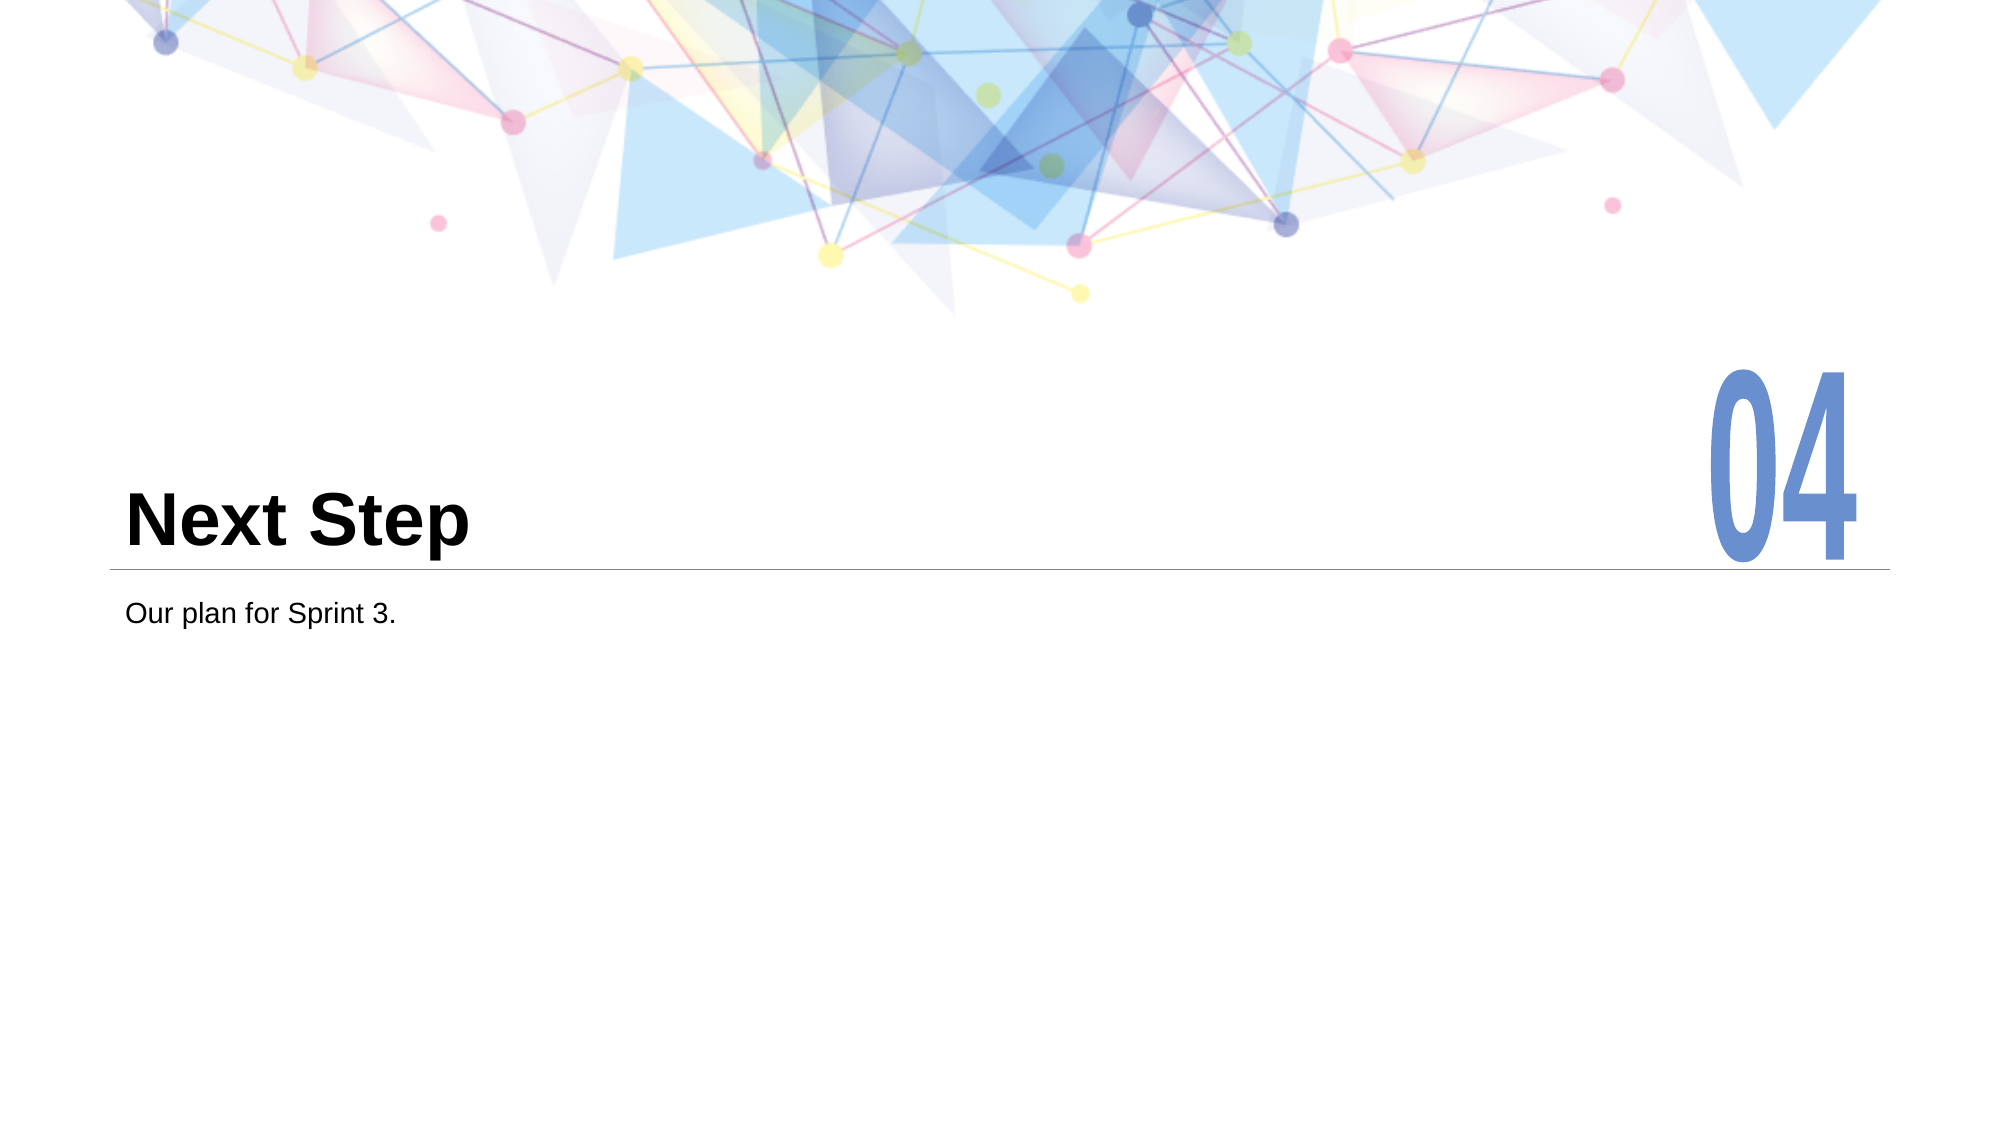

04
# Next Step
Our plan for Sprint 3.